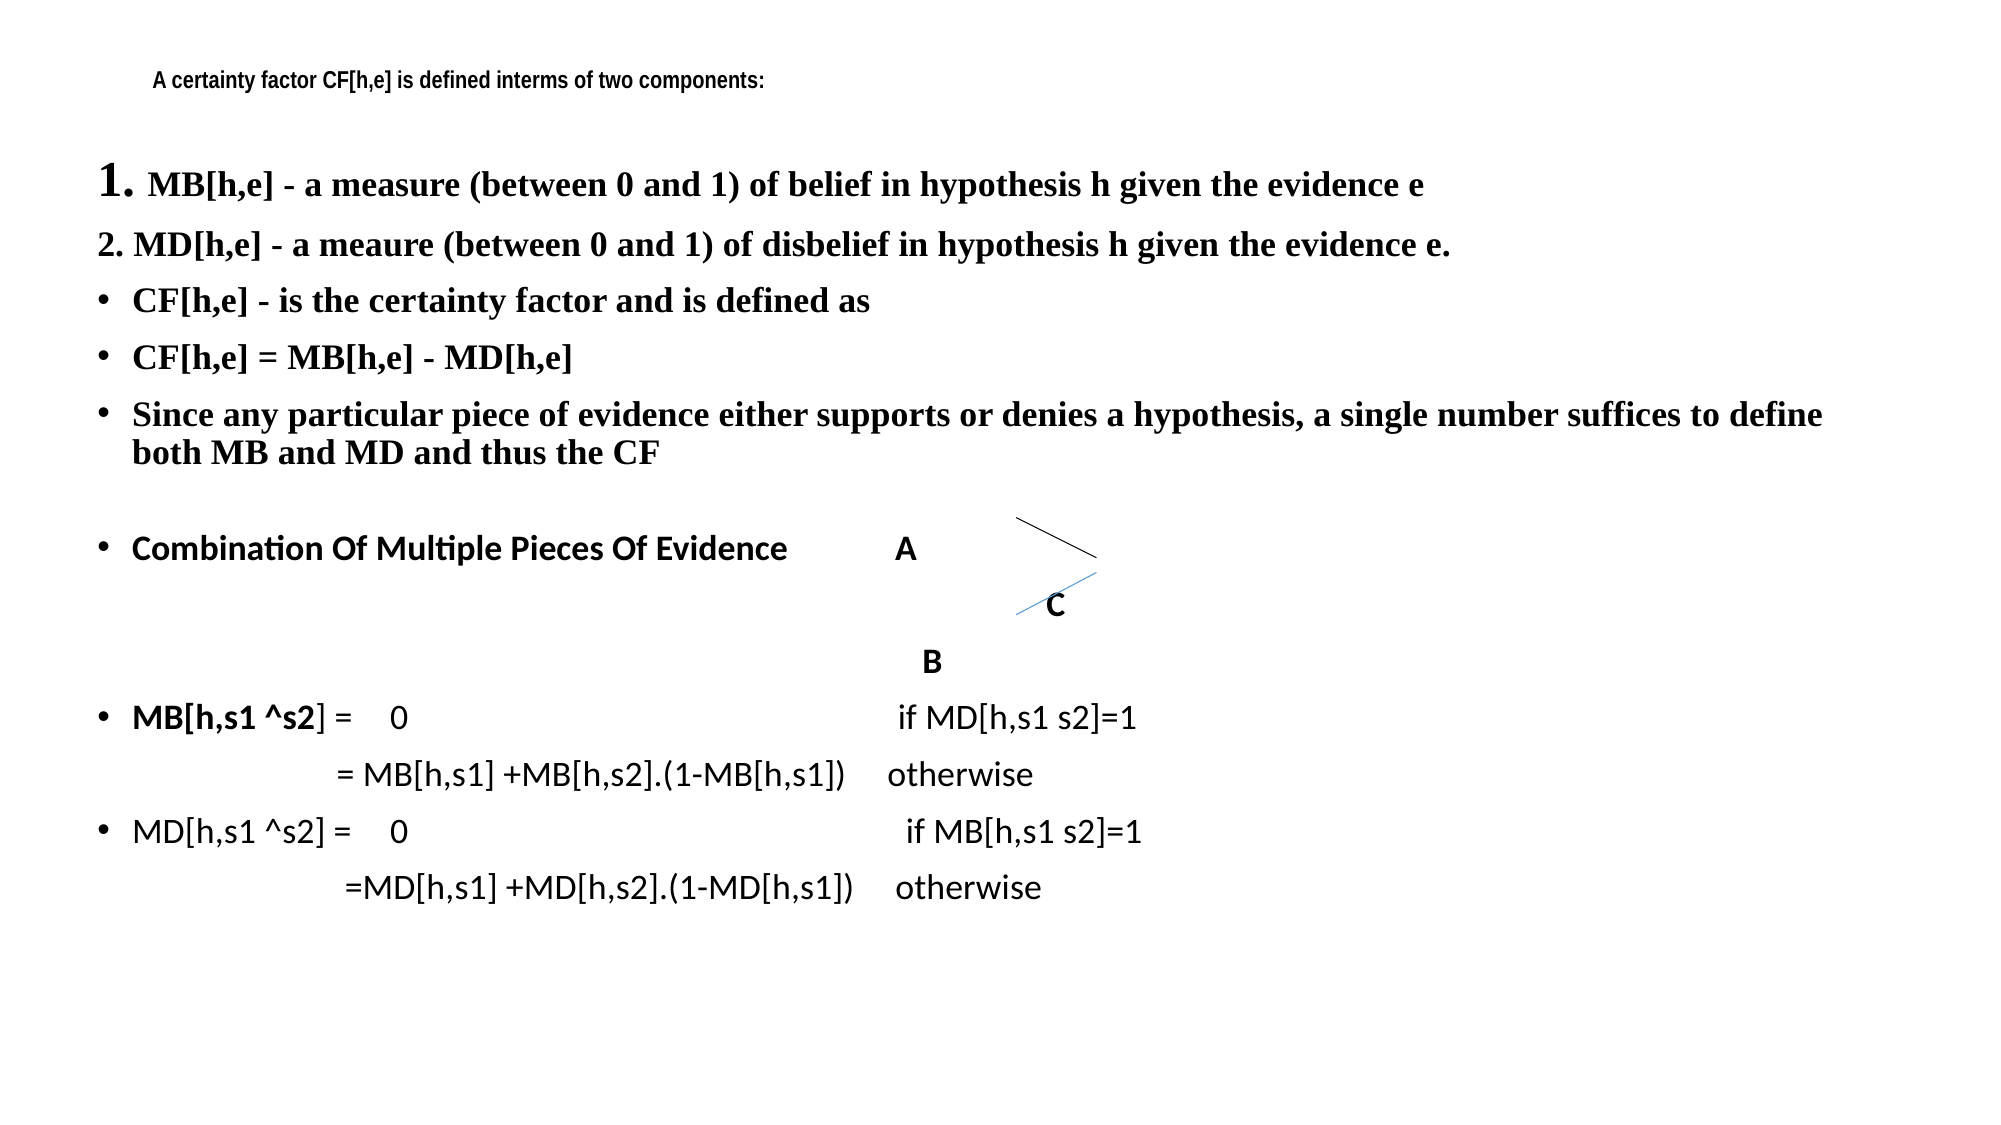

# A certainty factor CF[h,e] is defined interms of two components:
1. MB[h,e] - a measure (between 0 and 1) of belief in hypothesis h given the evidence e
2. MD[h,e] - a meaure (between 0 and 1) of disbelief in hypothesis h given the evidence e.
CF[h,e] - is the certainty factor and is defined as
CF[h,e] = MB[h,e] - MD[h,e]
Since any particular piece of evidence either supports or denies a hypothesis, a single number suffices to define both MB and MD and thus the CF
Combination Of Multiple Pieces Of Evidence             A
                                                                                                                   C
                                                                                                    B
MB[h,s1 ^s2] =	0	                                              if MD[h,s1 s2]=1
                             = MB[h,s1] +MB[h,s2].(1-MB[h,s1])     otherwise
MD[h,s1 ^s2] =	0	                                               if MB[h,s1 s2]=1
                              =MD[h,s1] +MD[h,s2].(1-MD[h,s1])     otherwise